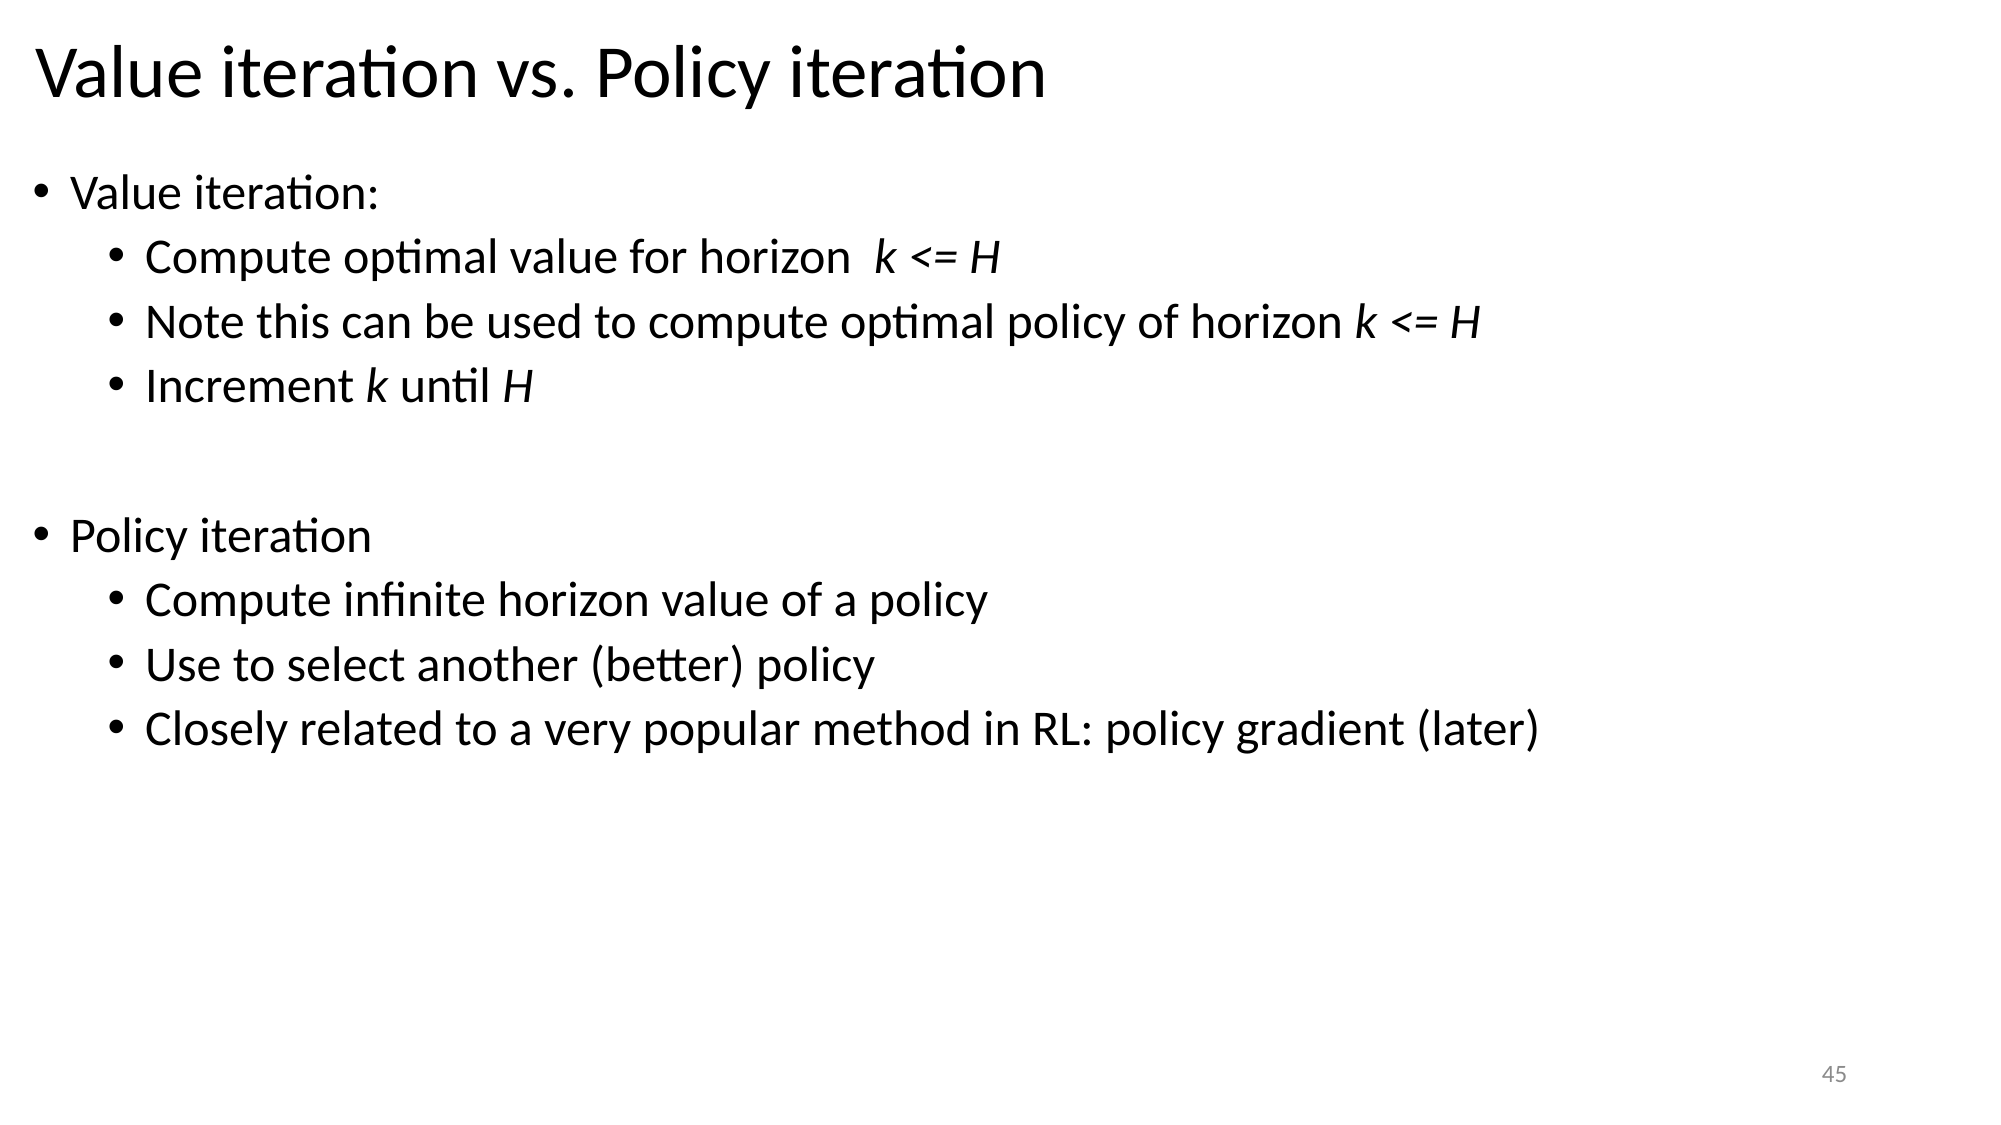

# Value iteration vs. Policy iteration
Value iteration:
Compute optimal value for horizon  k <= H
Note this can be used to compute optimal policy of horizon k <= H
Increment k until H

Policy iteration
Compute infinite horizon value of a policy
Use to select another (better) policy
Closely related to a very popular method in RL: policy gradient (later)

45